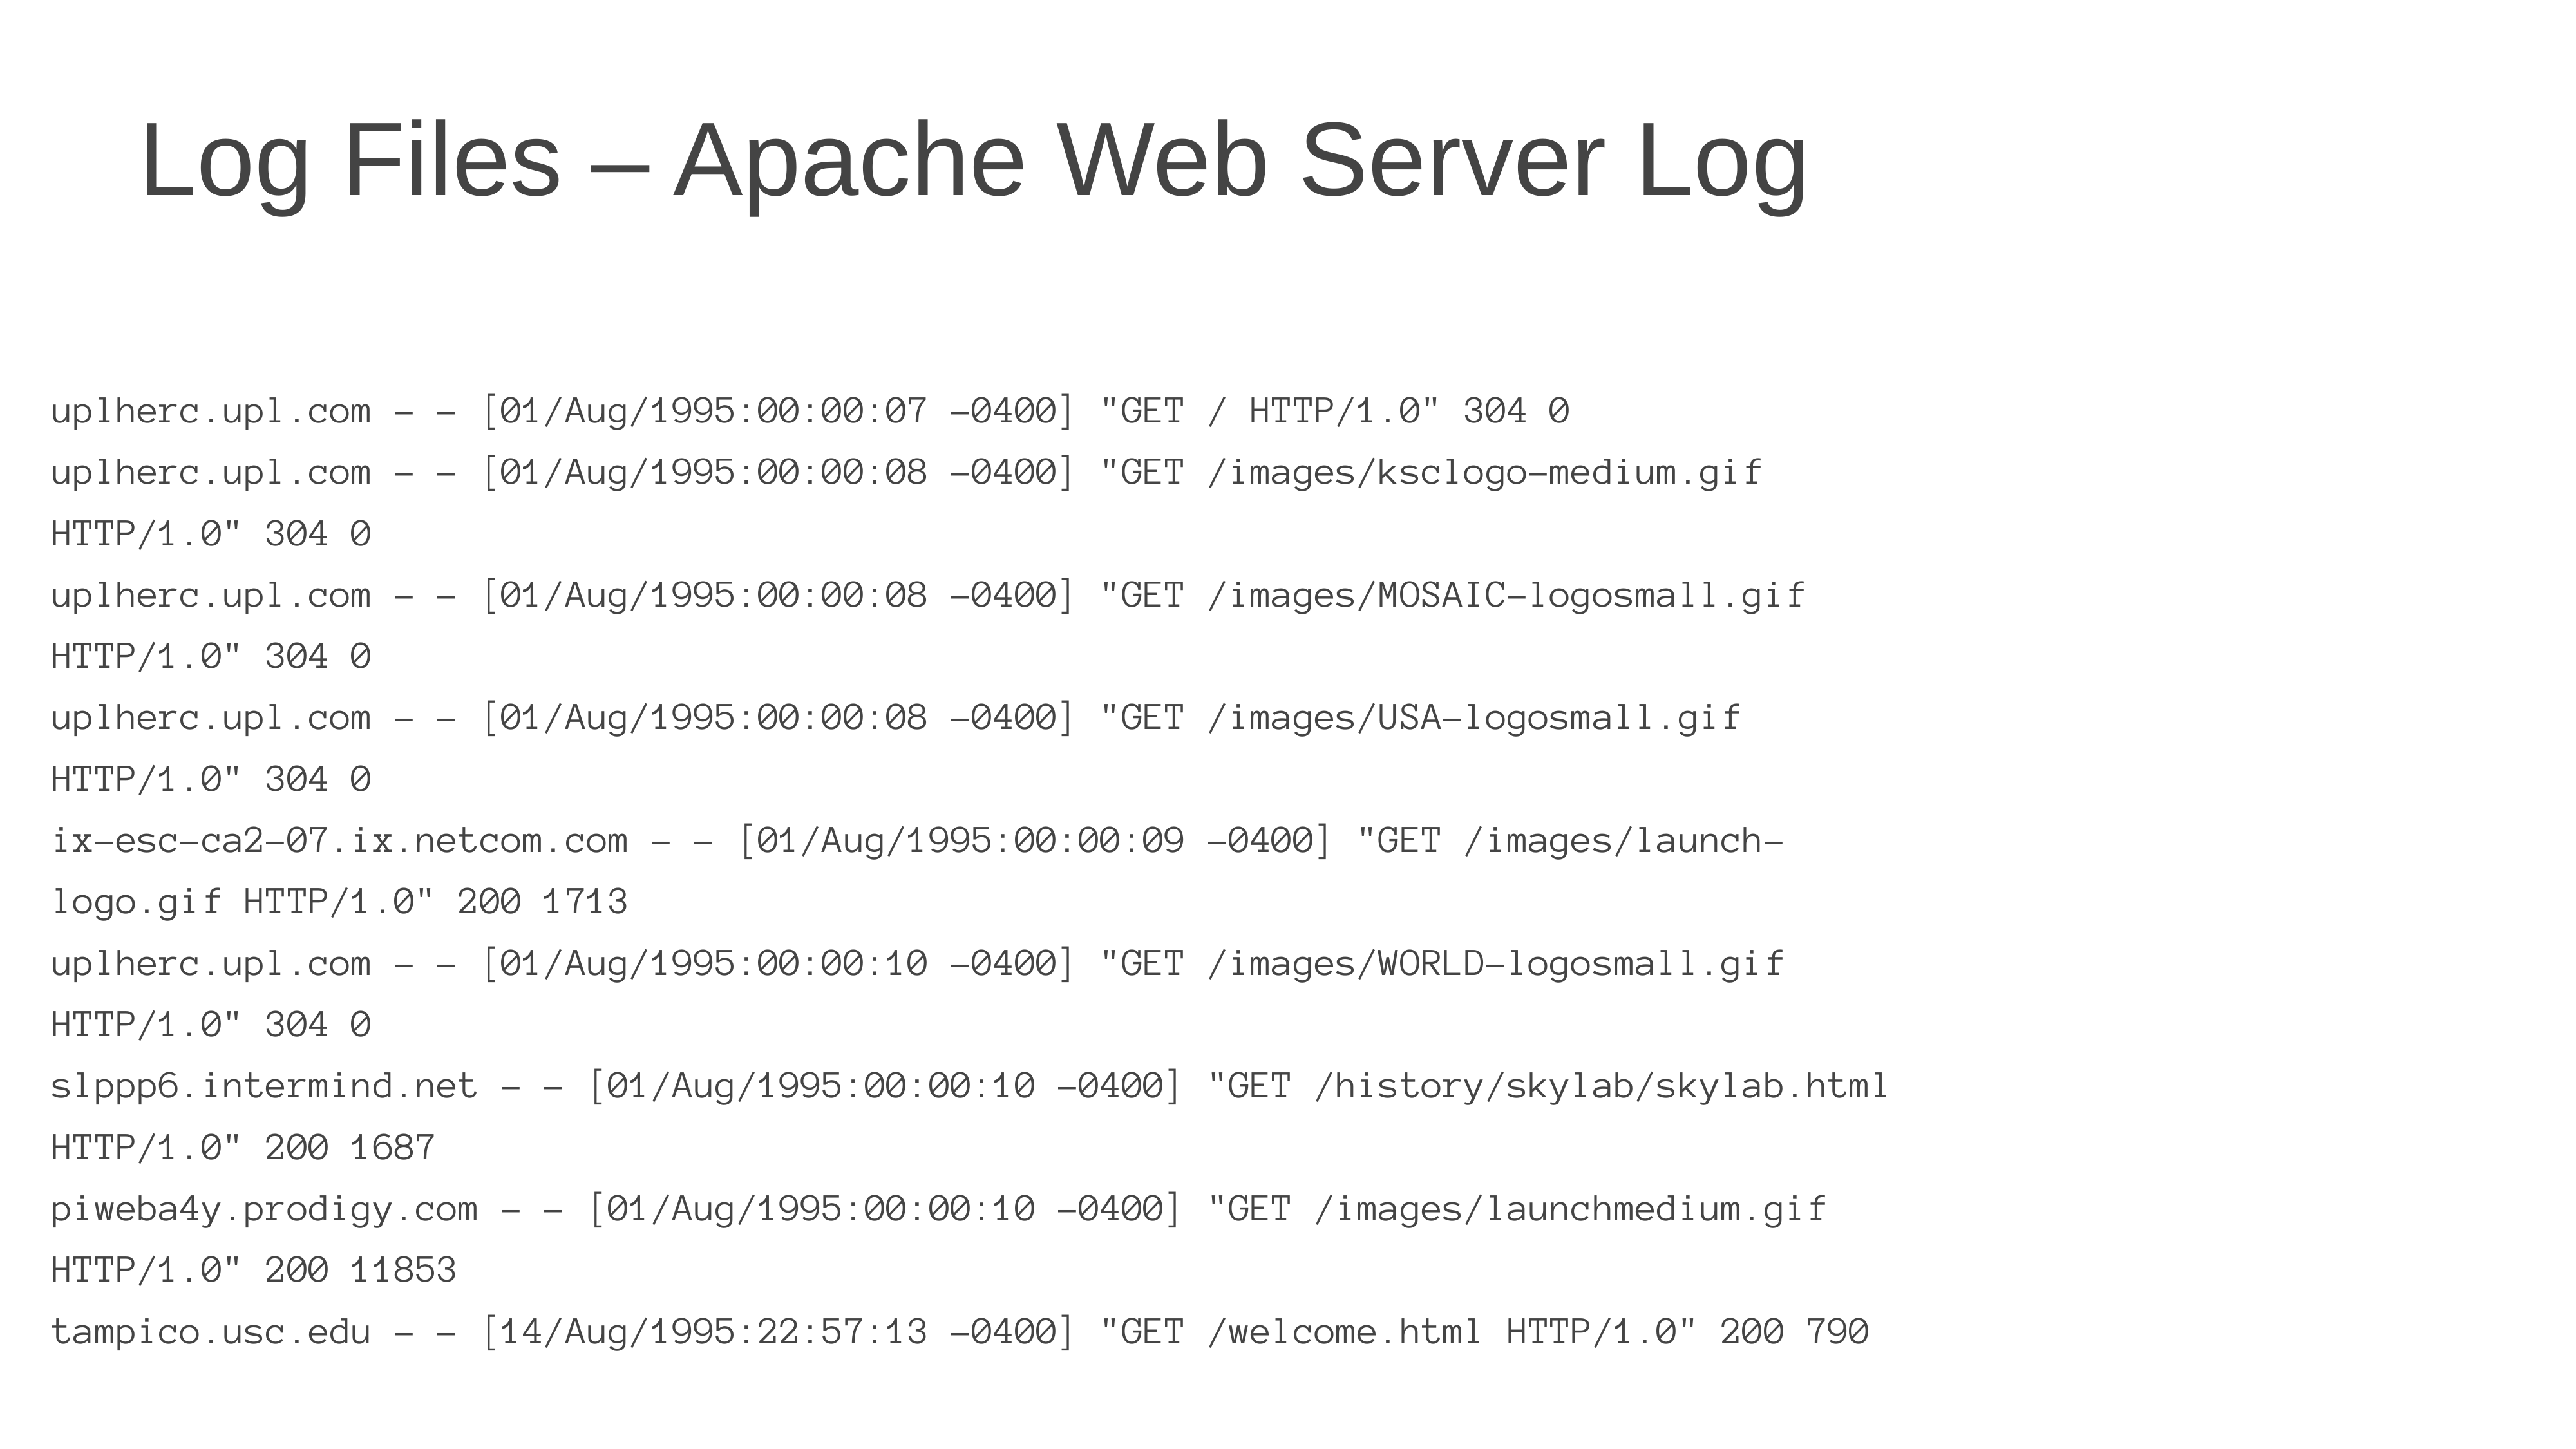

# Log Files – Apache Web Server Log
uplherc.upl.com - - [01/Aug/1995:00:00:07 -0400] "GET / HTTP/1.0" 304 0
uplherc.upl.com - - [01/Aug/1995:00:00:08 -0400] "GET /images/ksclogo-medium.gif HTTP/1.0" 304 0
uplherc.upl.com - - [01/Aug/1995:00:00:08 -0400] "GET /images/MOSAIC-logosmall.gif HTTP/1.0" 304 0
uplherc.upl.com - - [01/Aug/1995:00:00:08 -0400] "GET /images/USA-logosmall.gif HTTP/1.0" 304 0
ix-esc-ca2-07.ix.netcom.com - - [01/Aug/1995:00:00:09 -0400] "GET /images/launch-logo.gif HTTP/1.0" 200 1713
uplherc.upl.com - - [01/Aug/1995:00:00:10 -0400] "GET /images/WORLD-logosmall.gif HTTP/1.0" 304 0
slppp6.intermind.net - - [01/Aug/1995:00:00:10 -0400] "GET /history/skylab/skylab.html HTTP/1.0" 200 1687
piweba4y.prodigy.com - - [01/Aug/1995:00:00:10 -0400] "GET /images/launchmedium.gif HTTP/1.0" 200 11853
tampico.usc.edu - - [14/Aug/1995:22:57:13 -0400] "GET /welcome.html HTTP/1.0" 200 790